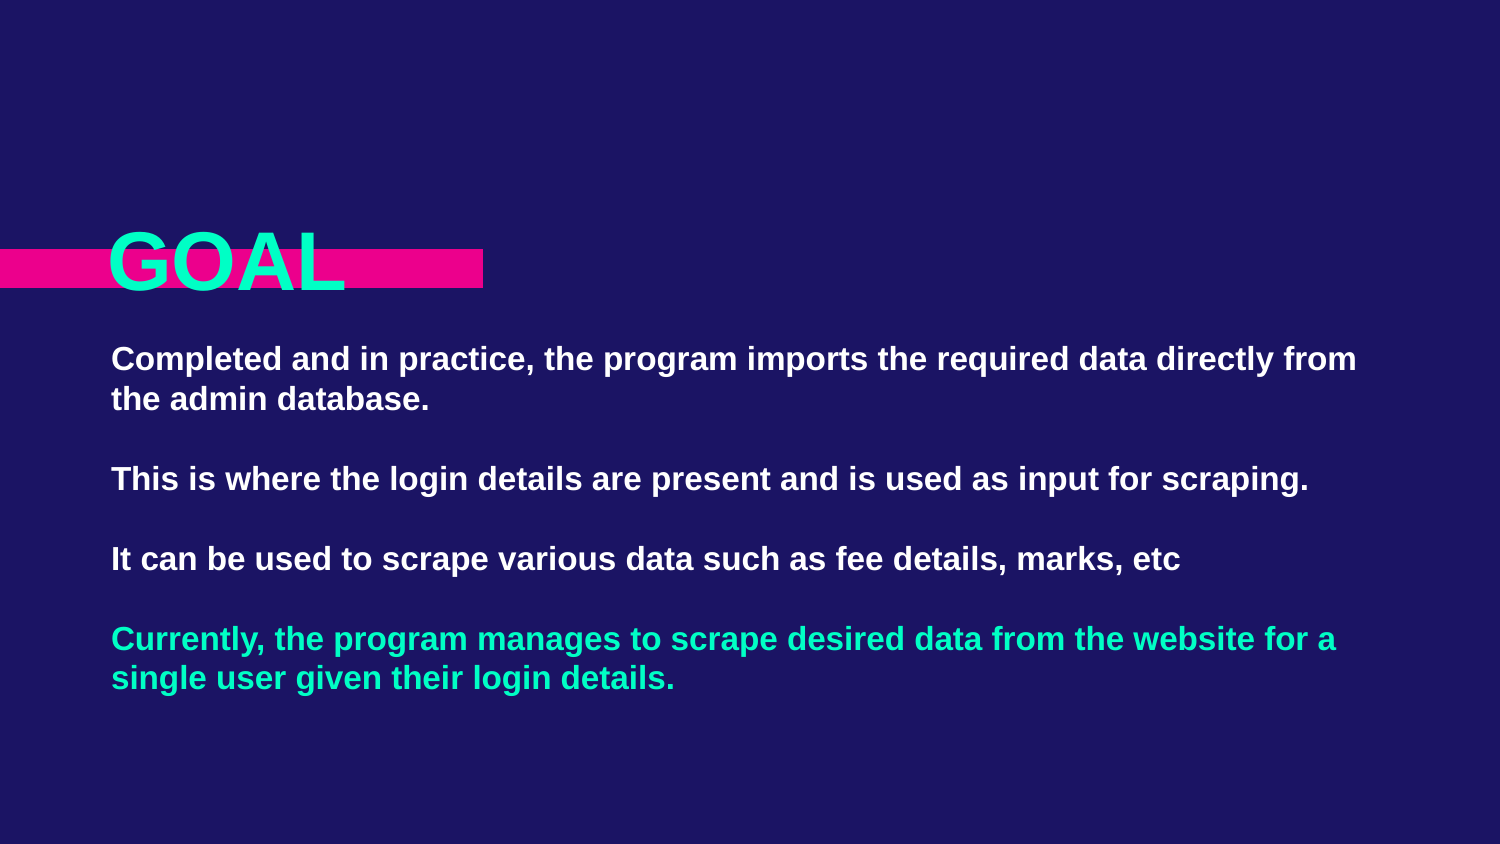

# GOAL

Completed and in practice, the program imports the required data directly from the admin database.

This is where the login details are present and is used as input for scraping.

It can be used to scrape various data such as fee details, marks, etc

Currently, the program manages to scrape desired data from the website for a single user given their login details.